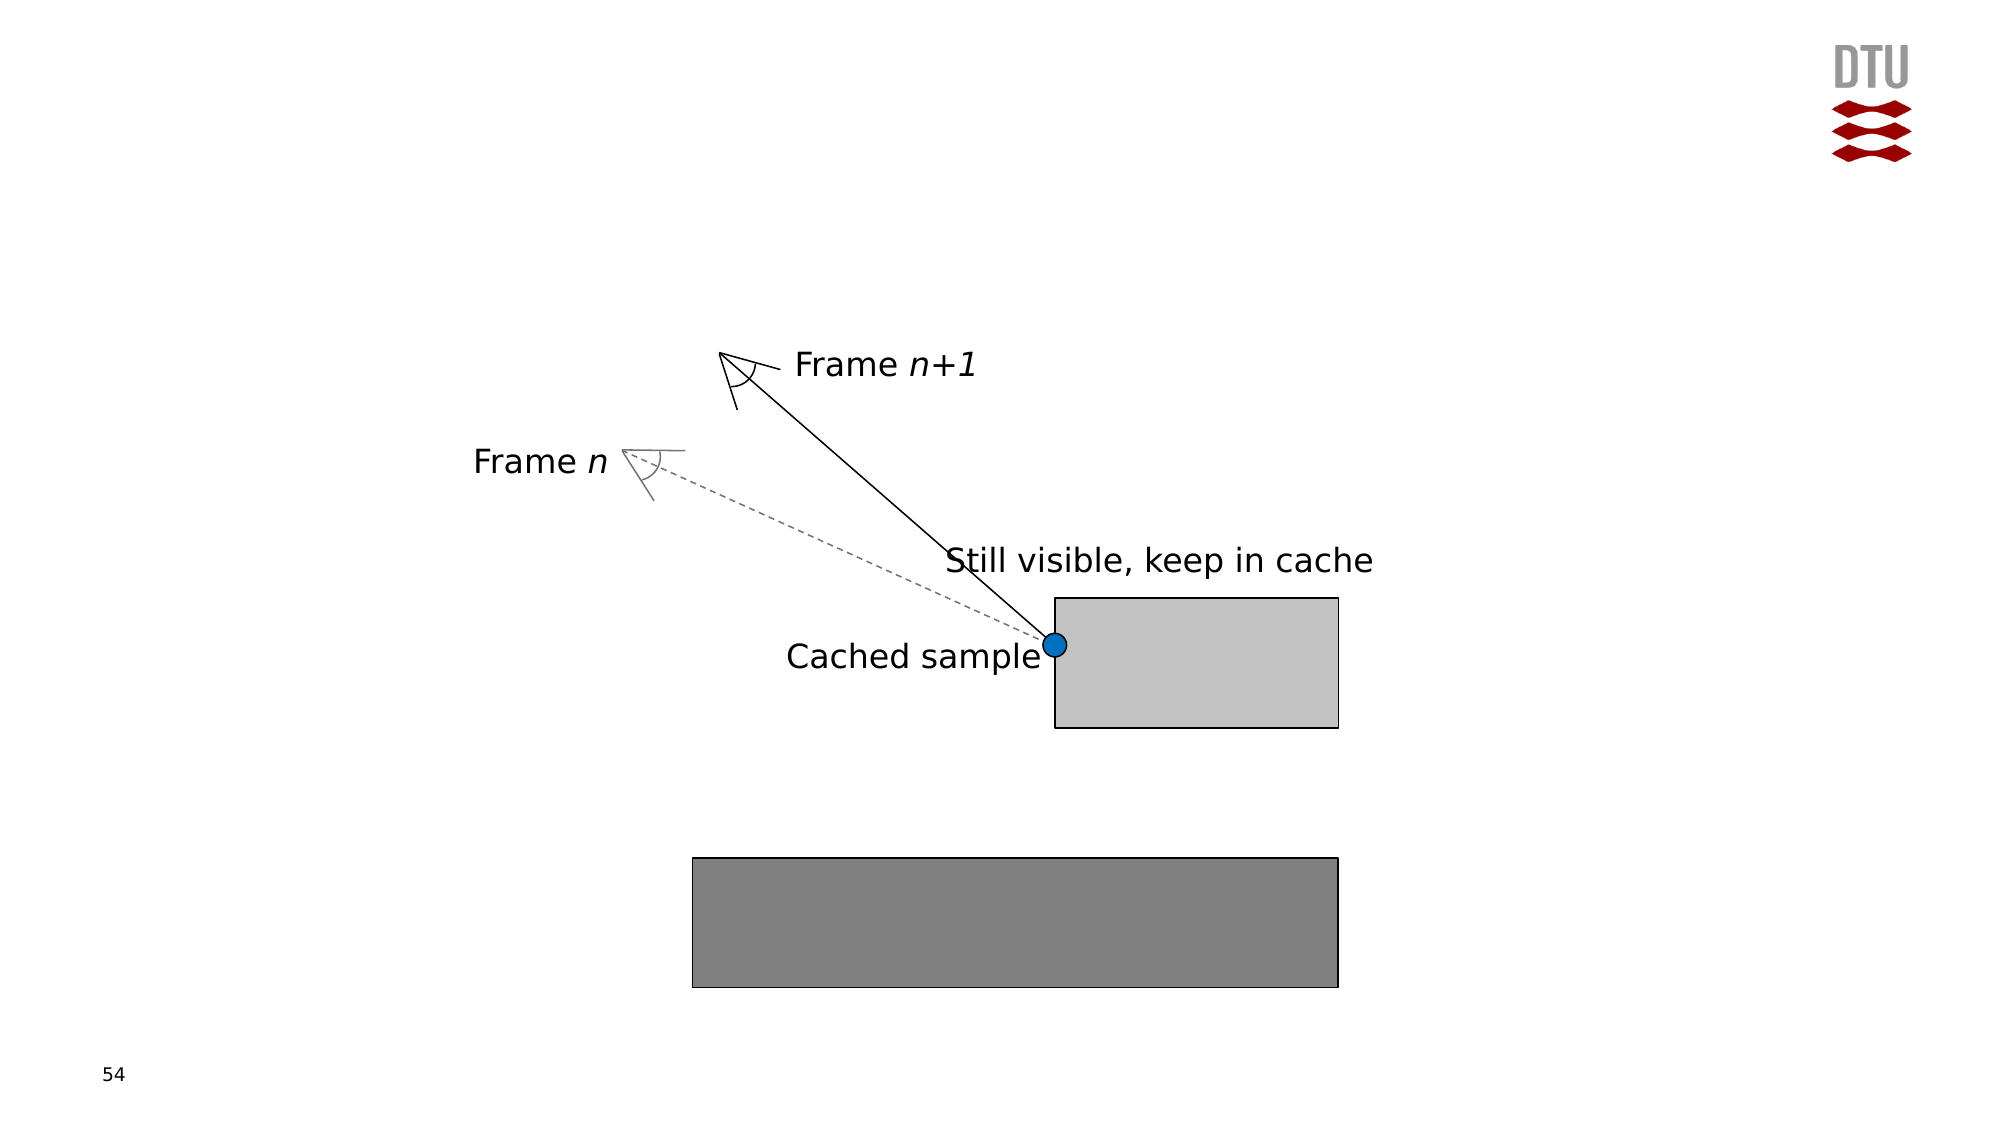

#

Frame n+1

Frame n
Still visible, keep in cache

Cached sample

54